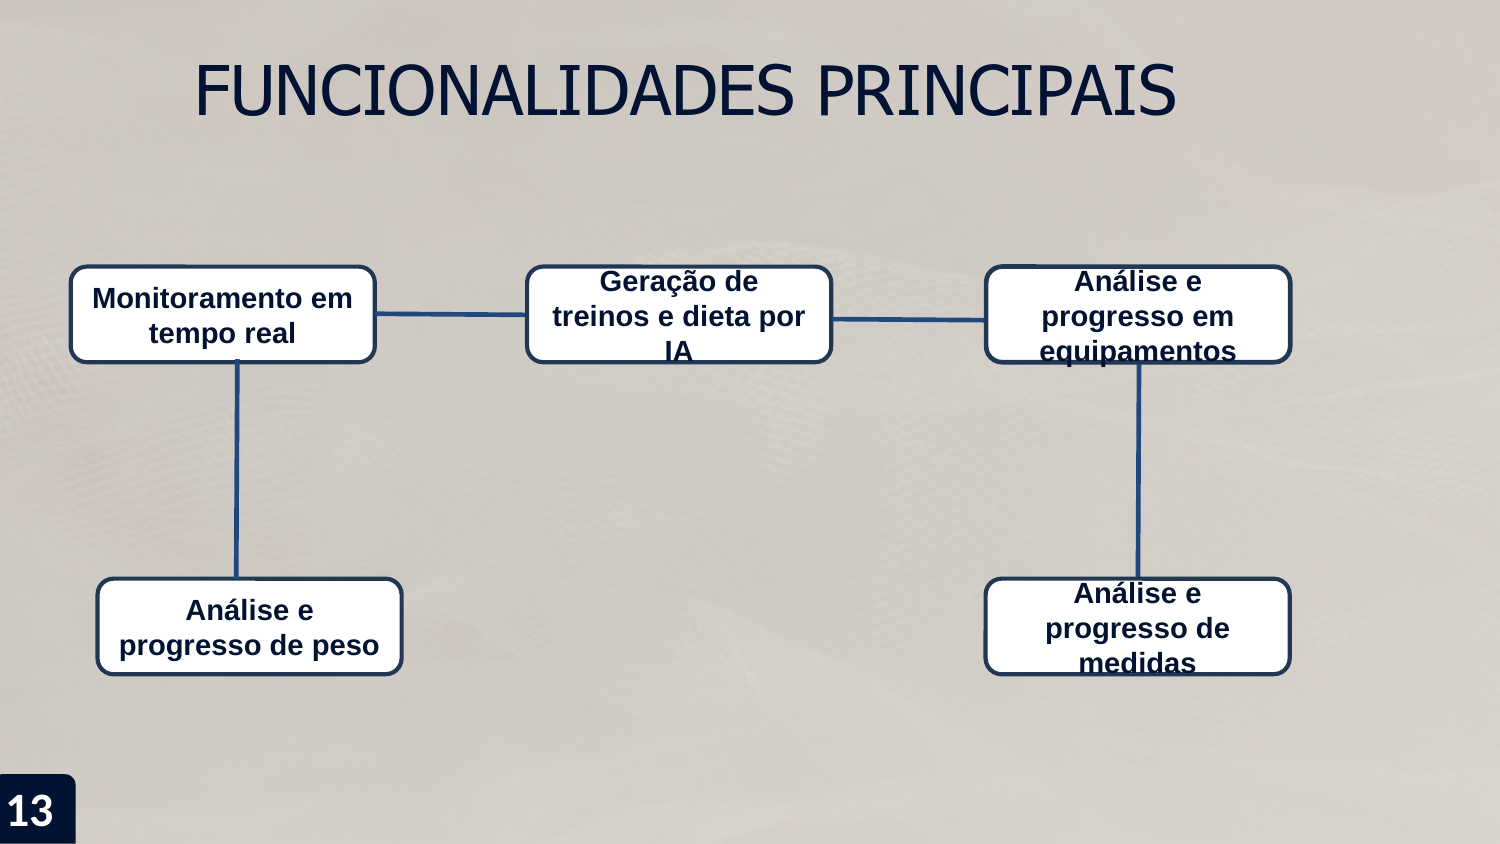

# FUNCIONALIDADES PRINCIPAIS
Geração de treinos e dieta por IA
Análise e progresso em equipamentos
Monitoramento em tempo real
Análise e progresso de medidas
Análise e progresso de peso

13
13